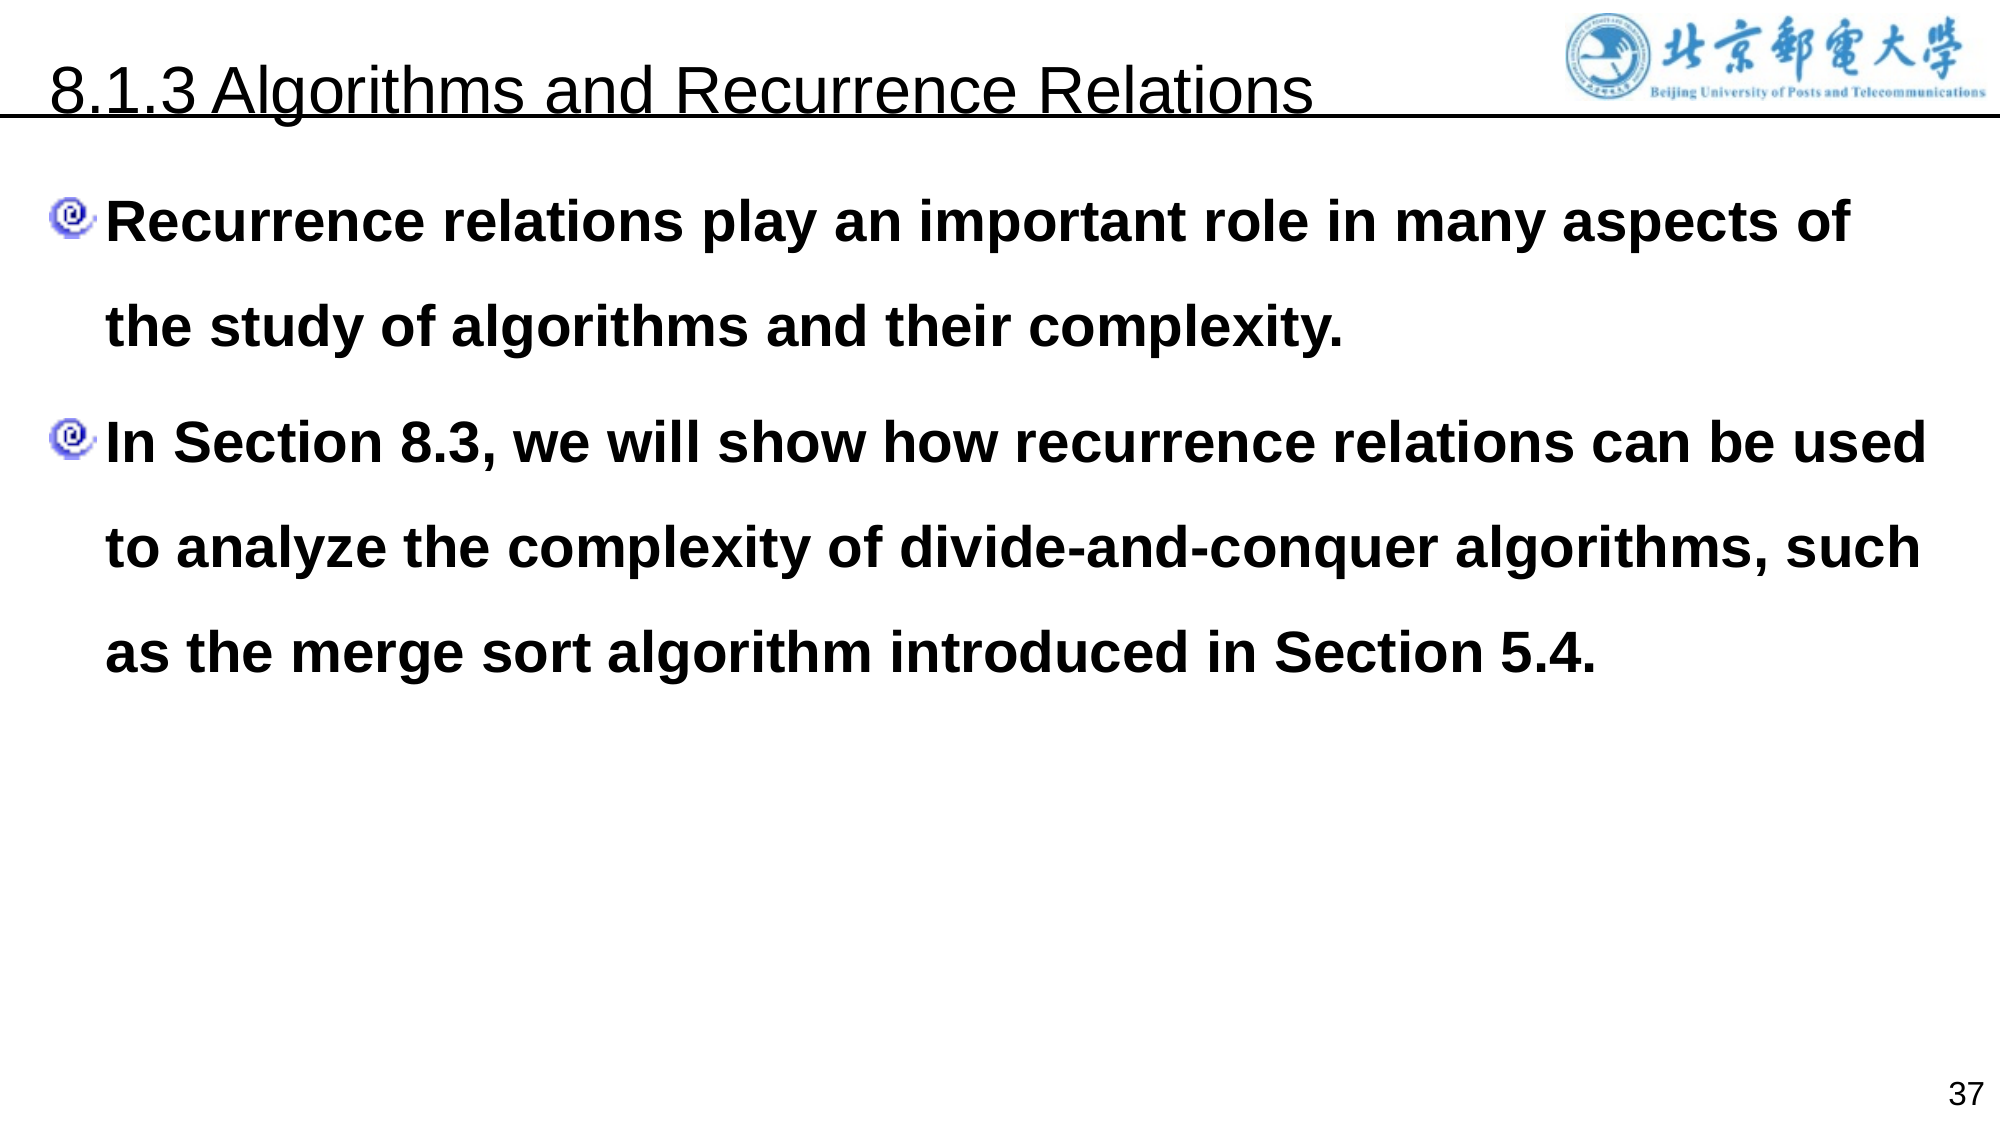

8.1.3 Algorithms and Recurrence Relations
Recurrence relations play an important role in many aspects of the study of algorithms and their complexity.
In Section 8.3, we will show how recurrence relations can be used to analyze the complexity of divide-and-conquer algorithms, such as the merge sort algorithm introduced in Section 5.4.